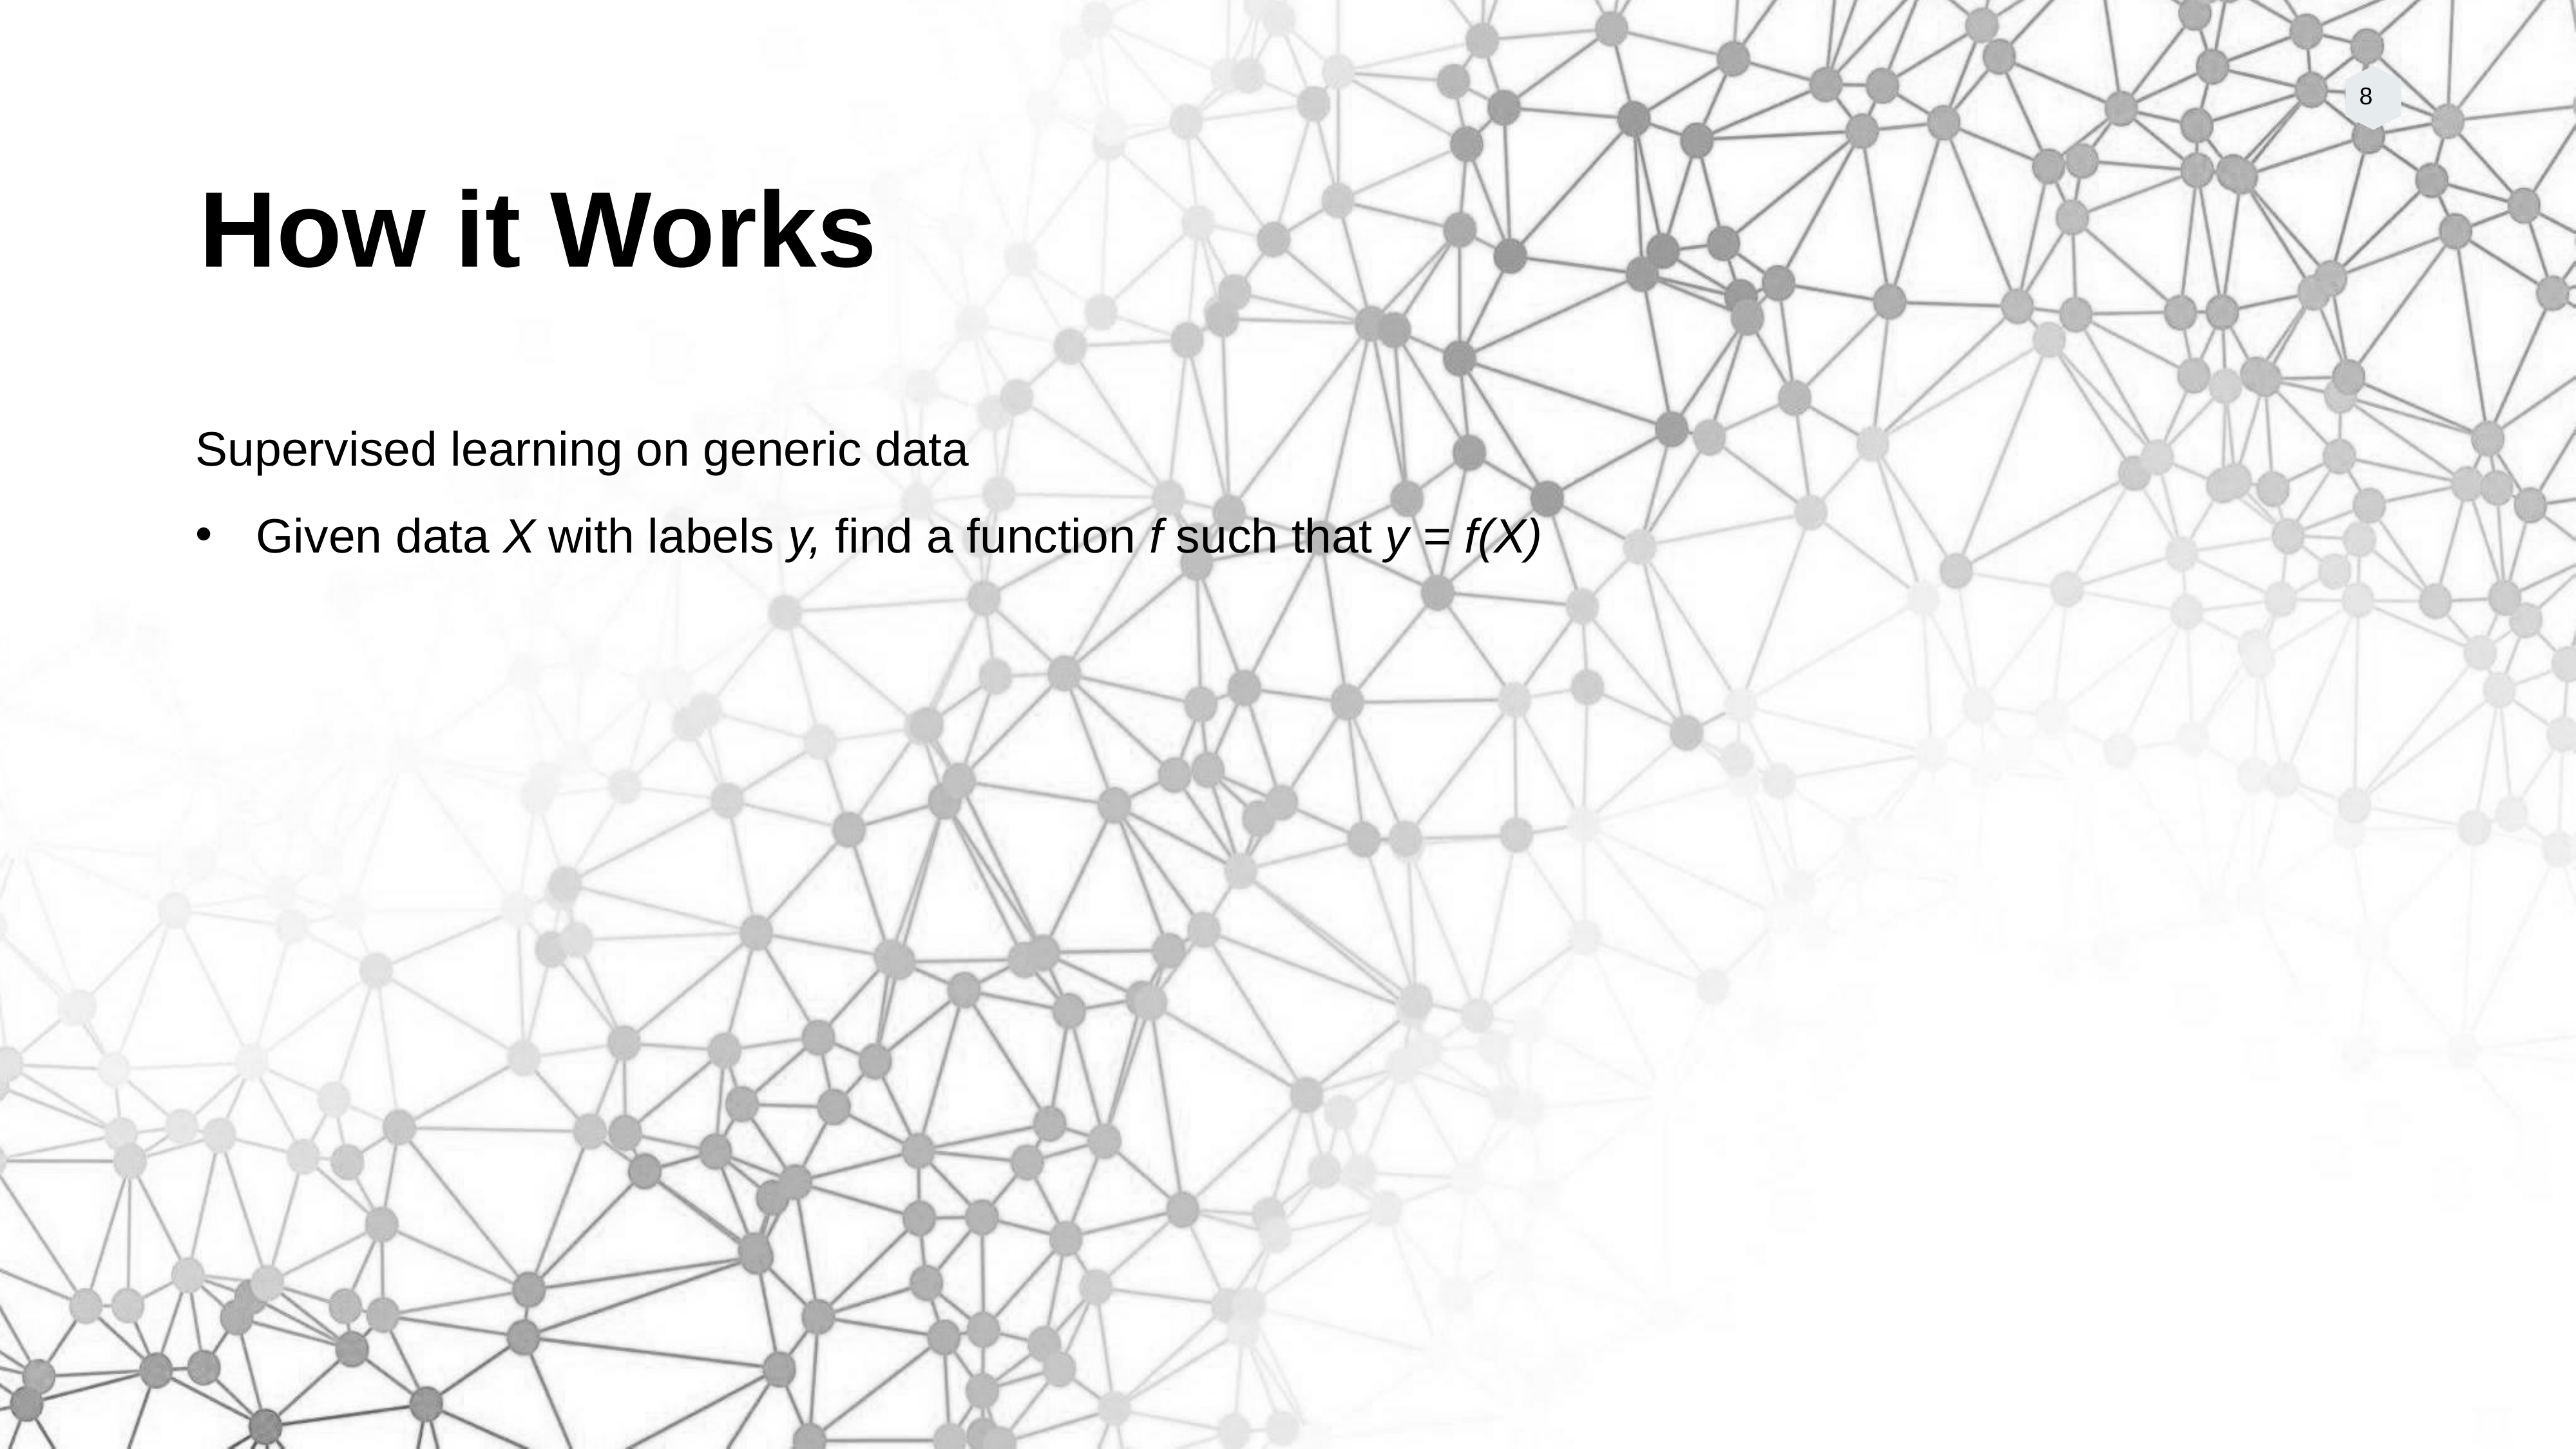

How it Works
Supervised learning on generic data
Given data X with labels y, find a function f such that y = f(X)